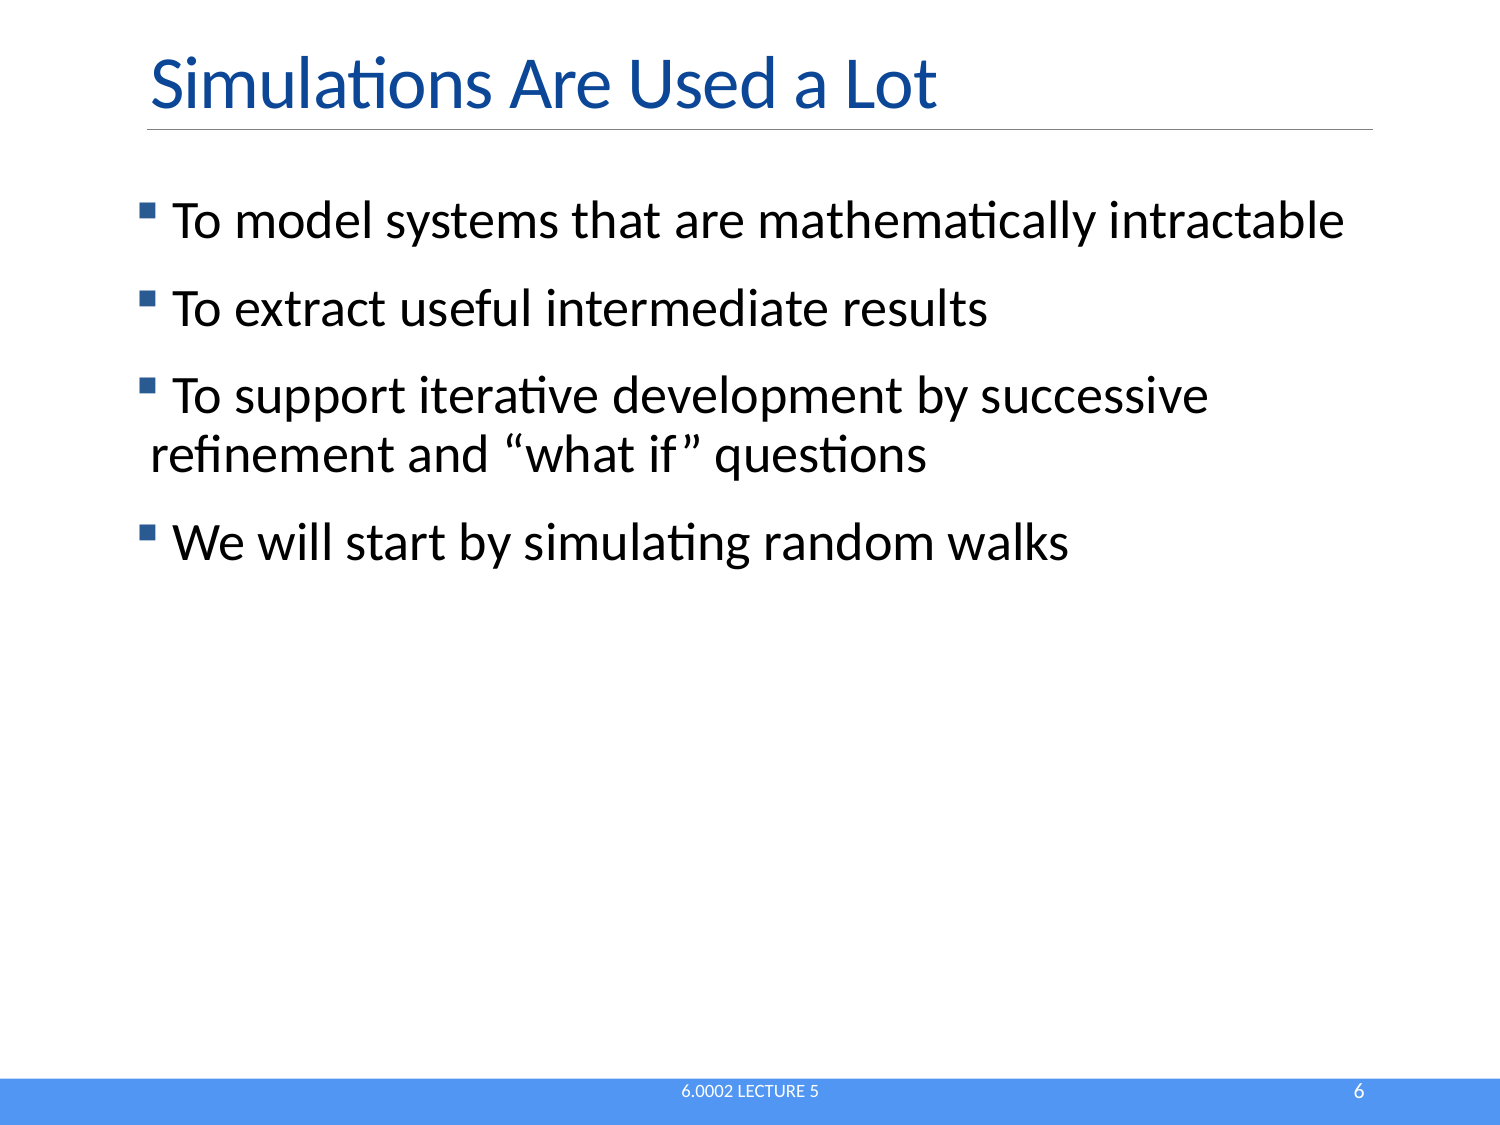

# Simulations Are Used a Lot
 To model systems that are mathematically intractable
 To extract useful intermediate results
 To support iterative development by successive refinement and “what if” questions
 We will start by simulating random walks

6.0002 Lecture 5
6